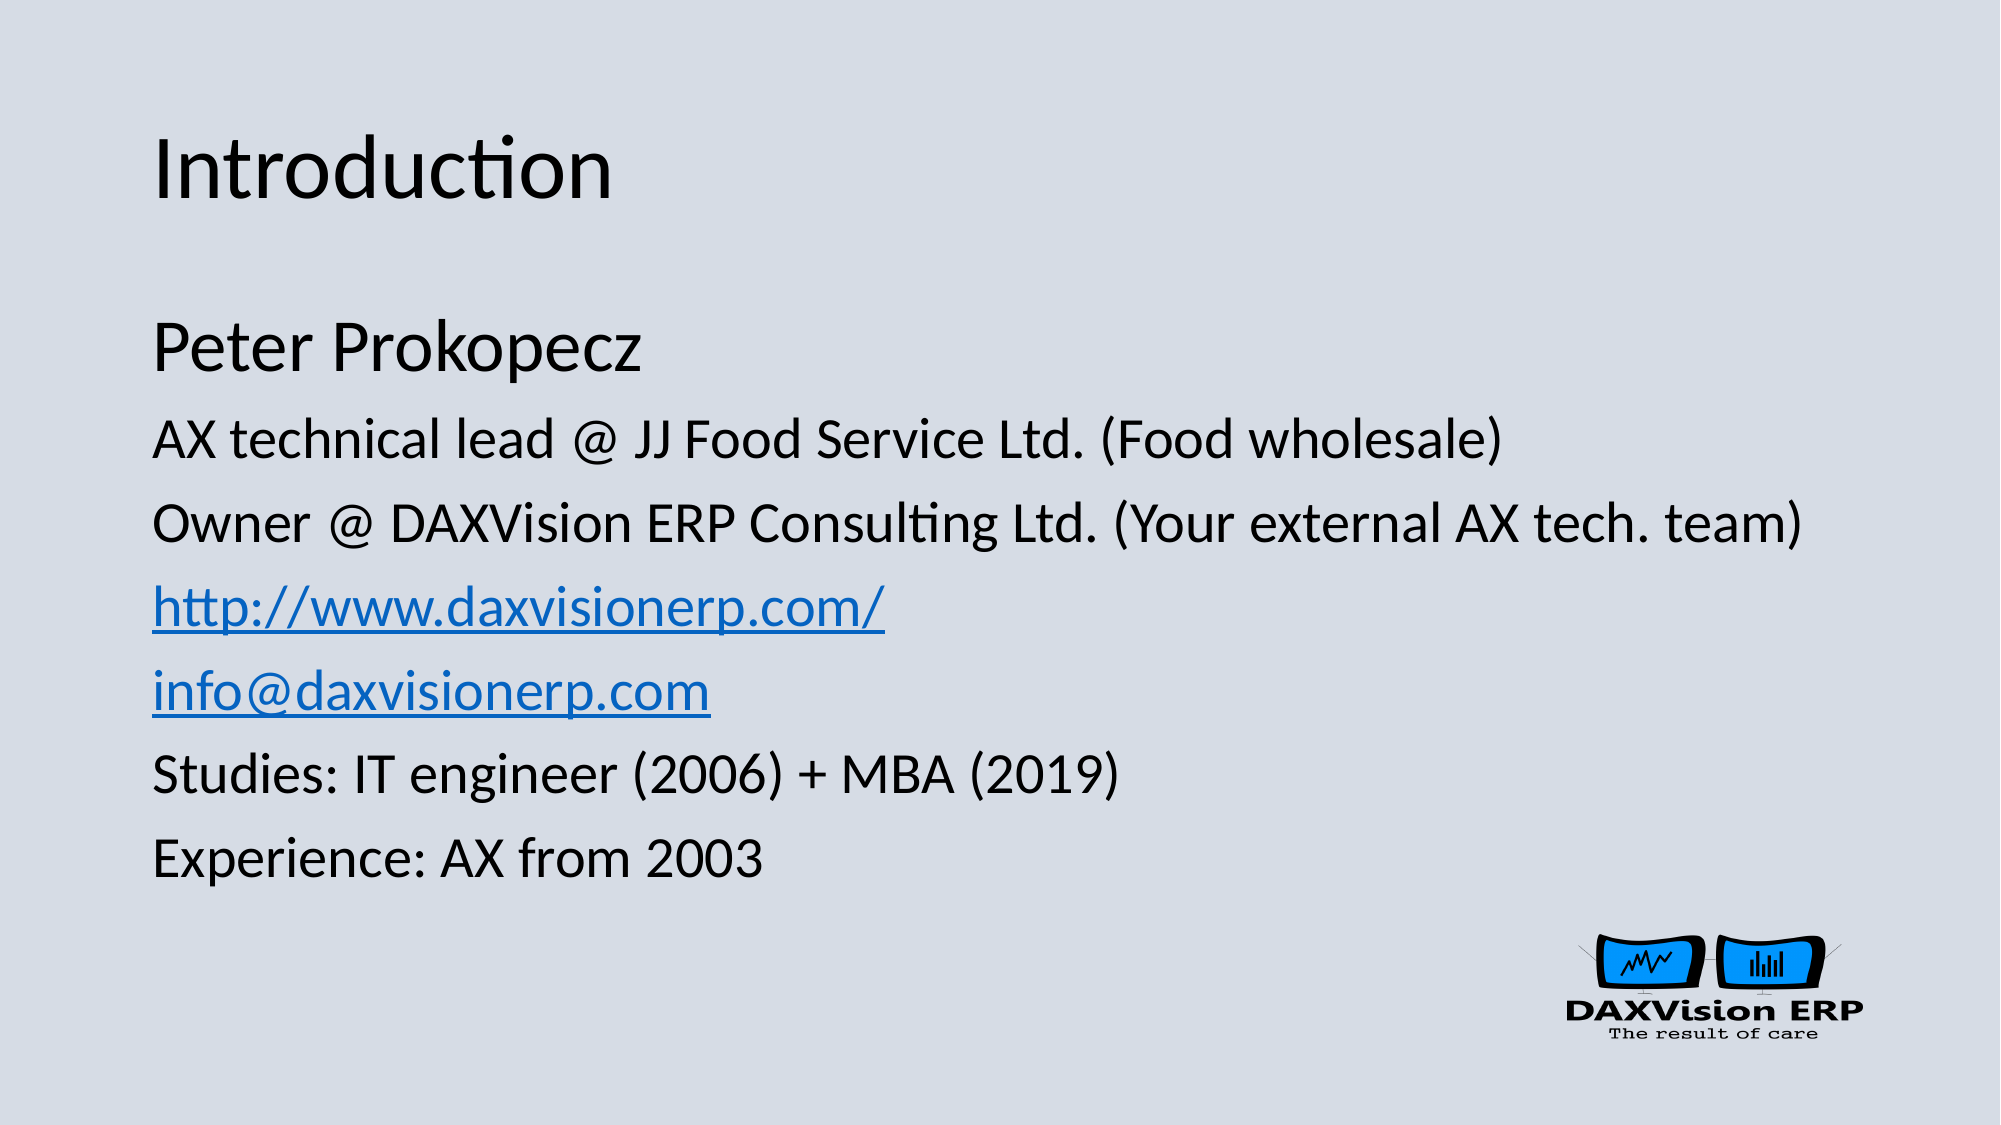

# Introduction
Peter Prokopecz
AX technical lead @ JJ Food Service Ltd. (Food wholesale)
Owner @ DAXVision ERP Consulting Ltd. (Your external AX tech. team)
http://www.daxvisionerp.com/
info@daxvisionerp.com
Studies: IT engineer (2006) + MBA (2019)
Experience: AX from 2003